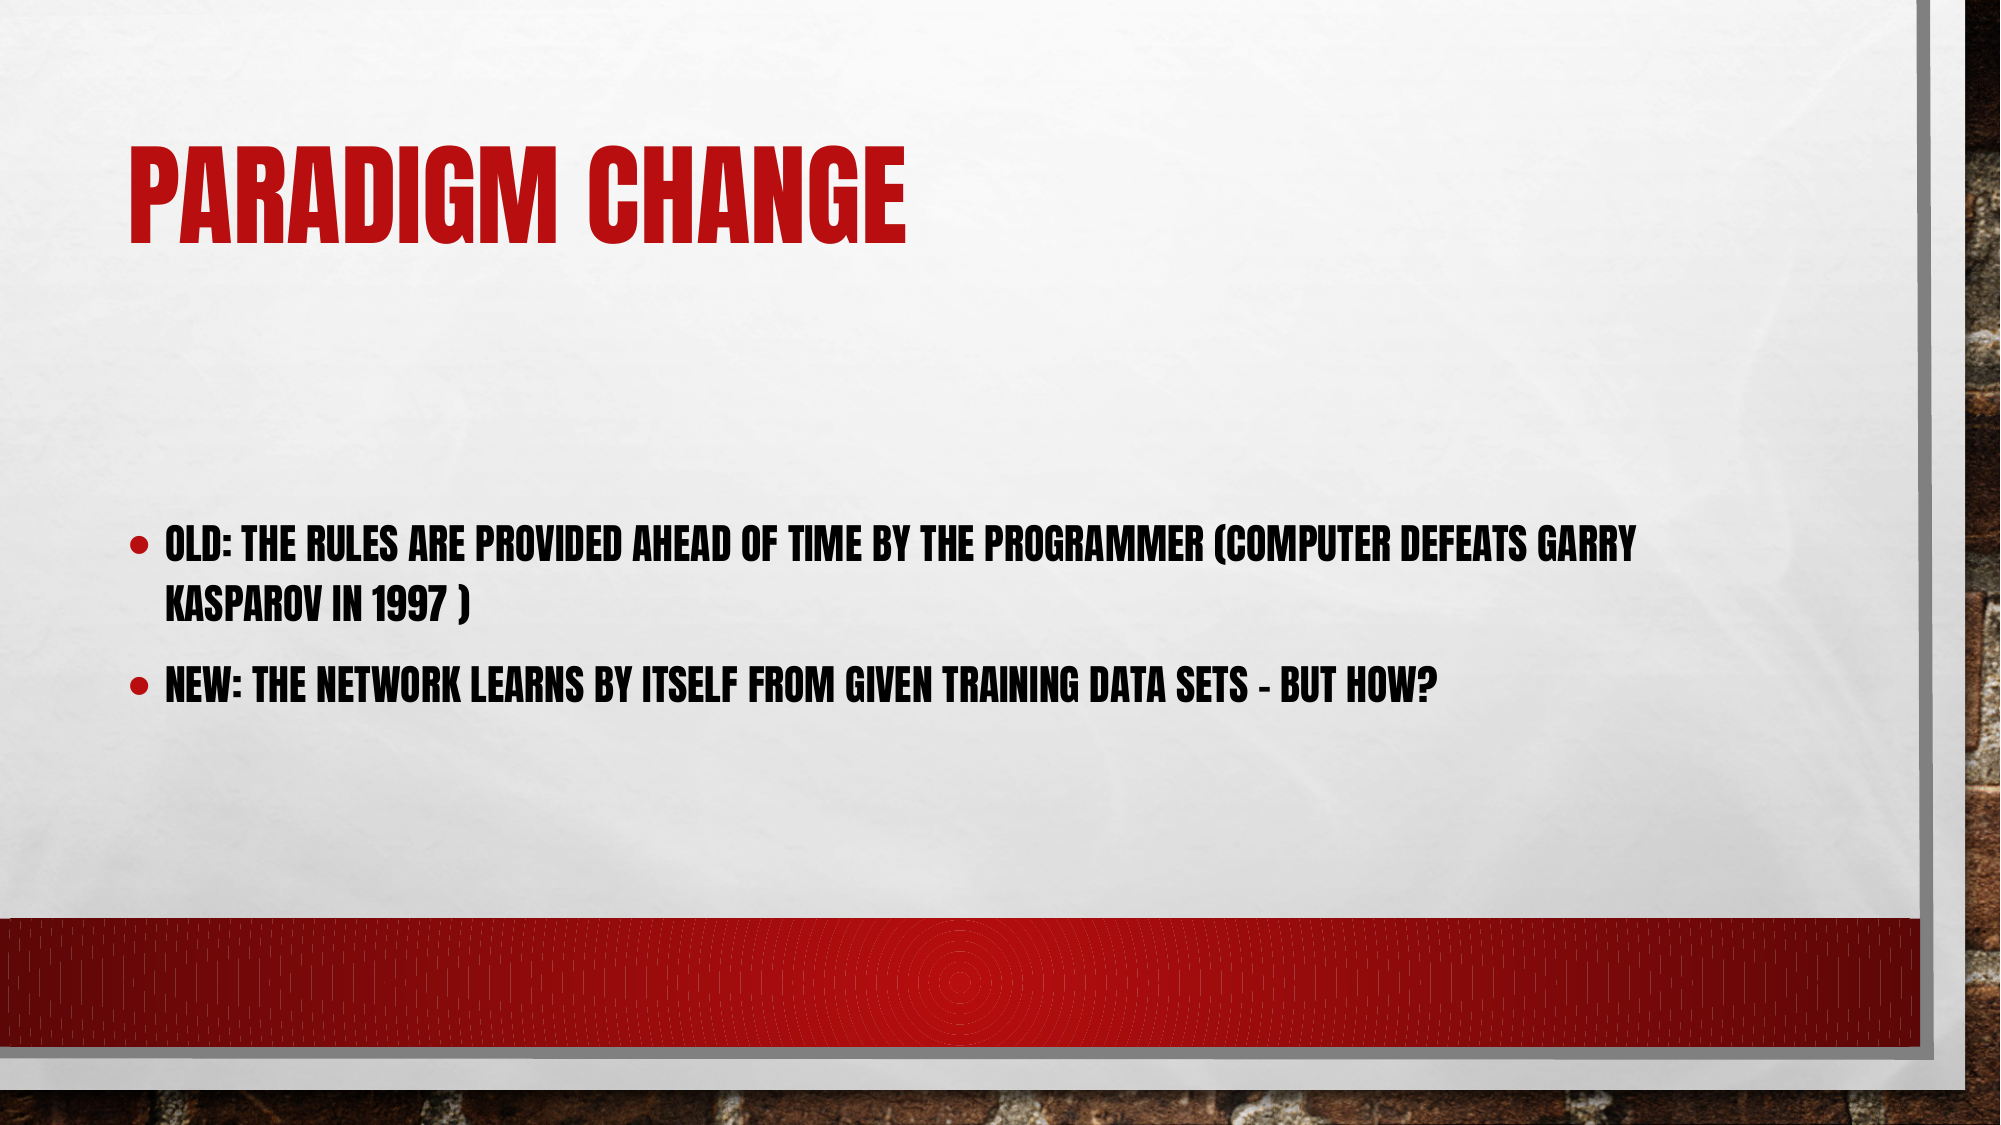

# Paradigm change
Old: the rules are provided ahead of time by the programmer (computer defeats Garry Kasparov in 1997 )
New: the network learns by itself from Given training data sets – but how?